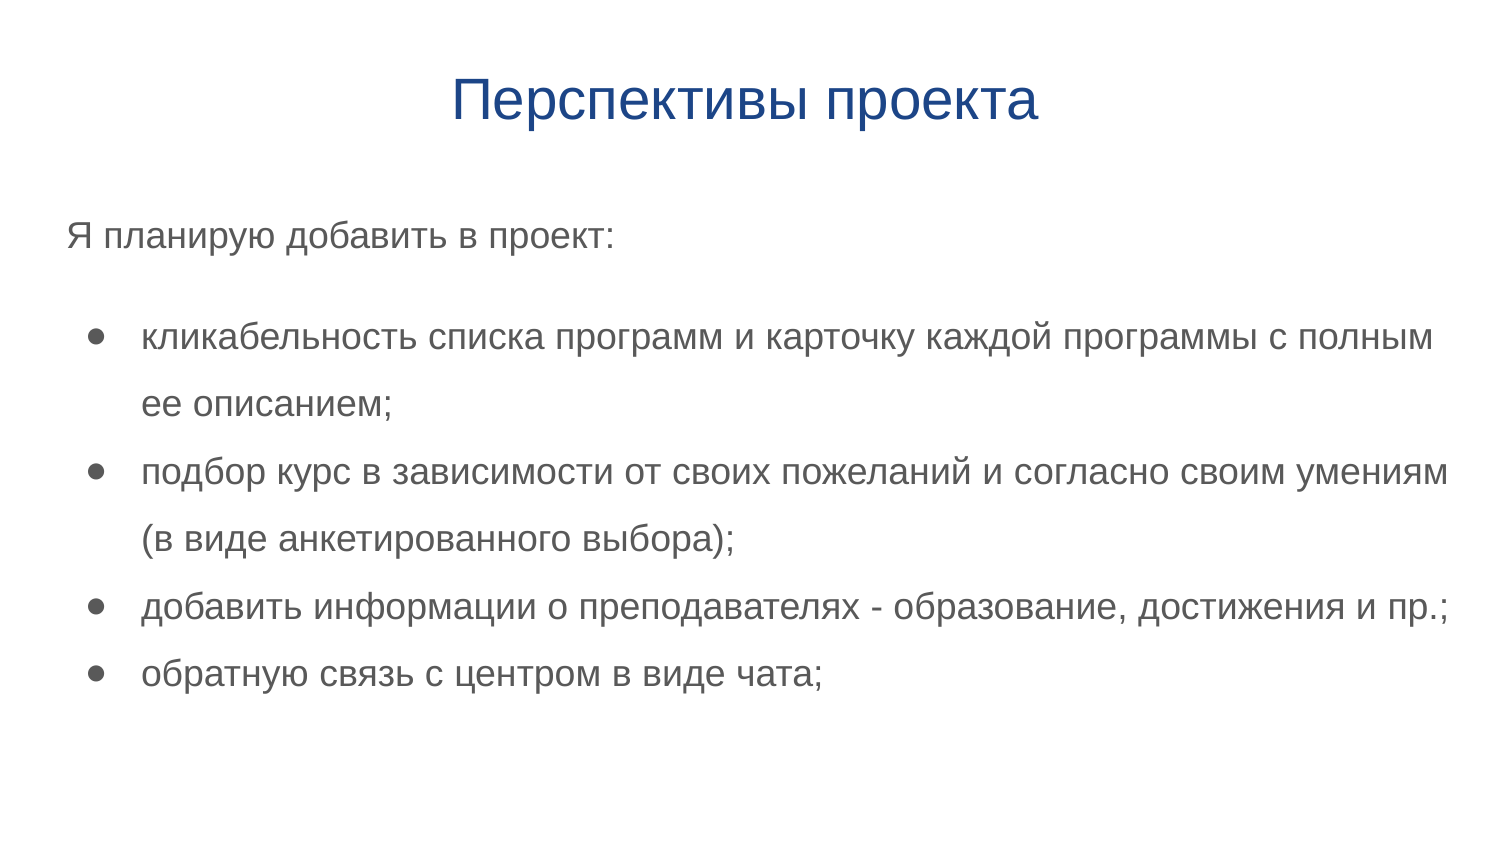

# Перспективы проекта
Я планирую добавить в проект:
кликабельность списка программ и карточку каждой программы с полным ее описанием;
подбор курс в зависимости от своих пожеланий и согласно своим умениям (в виде анкетированного выбора);
добавить информации о преподавателях - образование, достижения и пр.;
обратную связь с центром в виде чата;